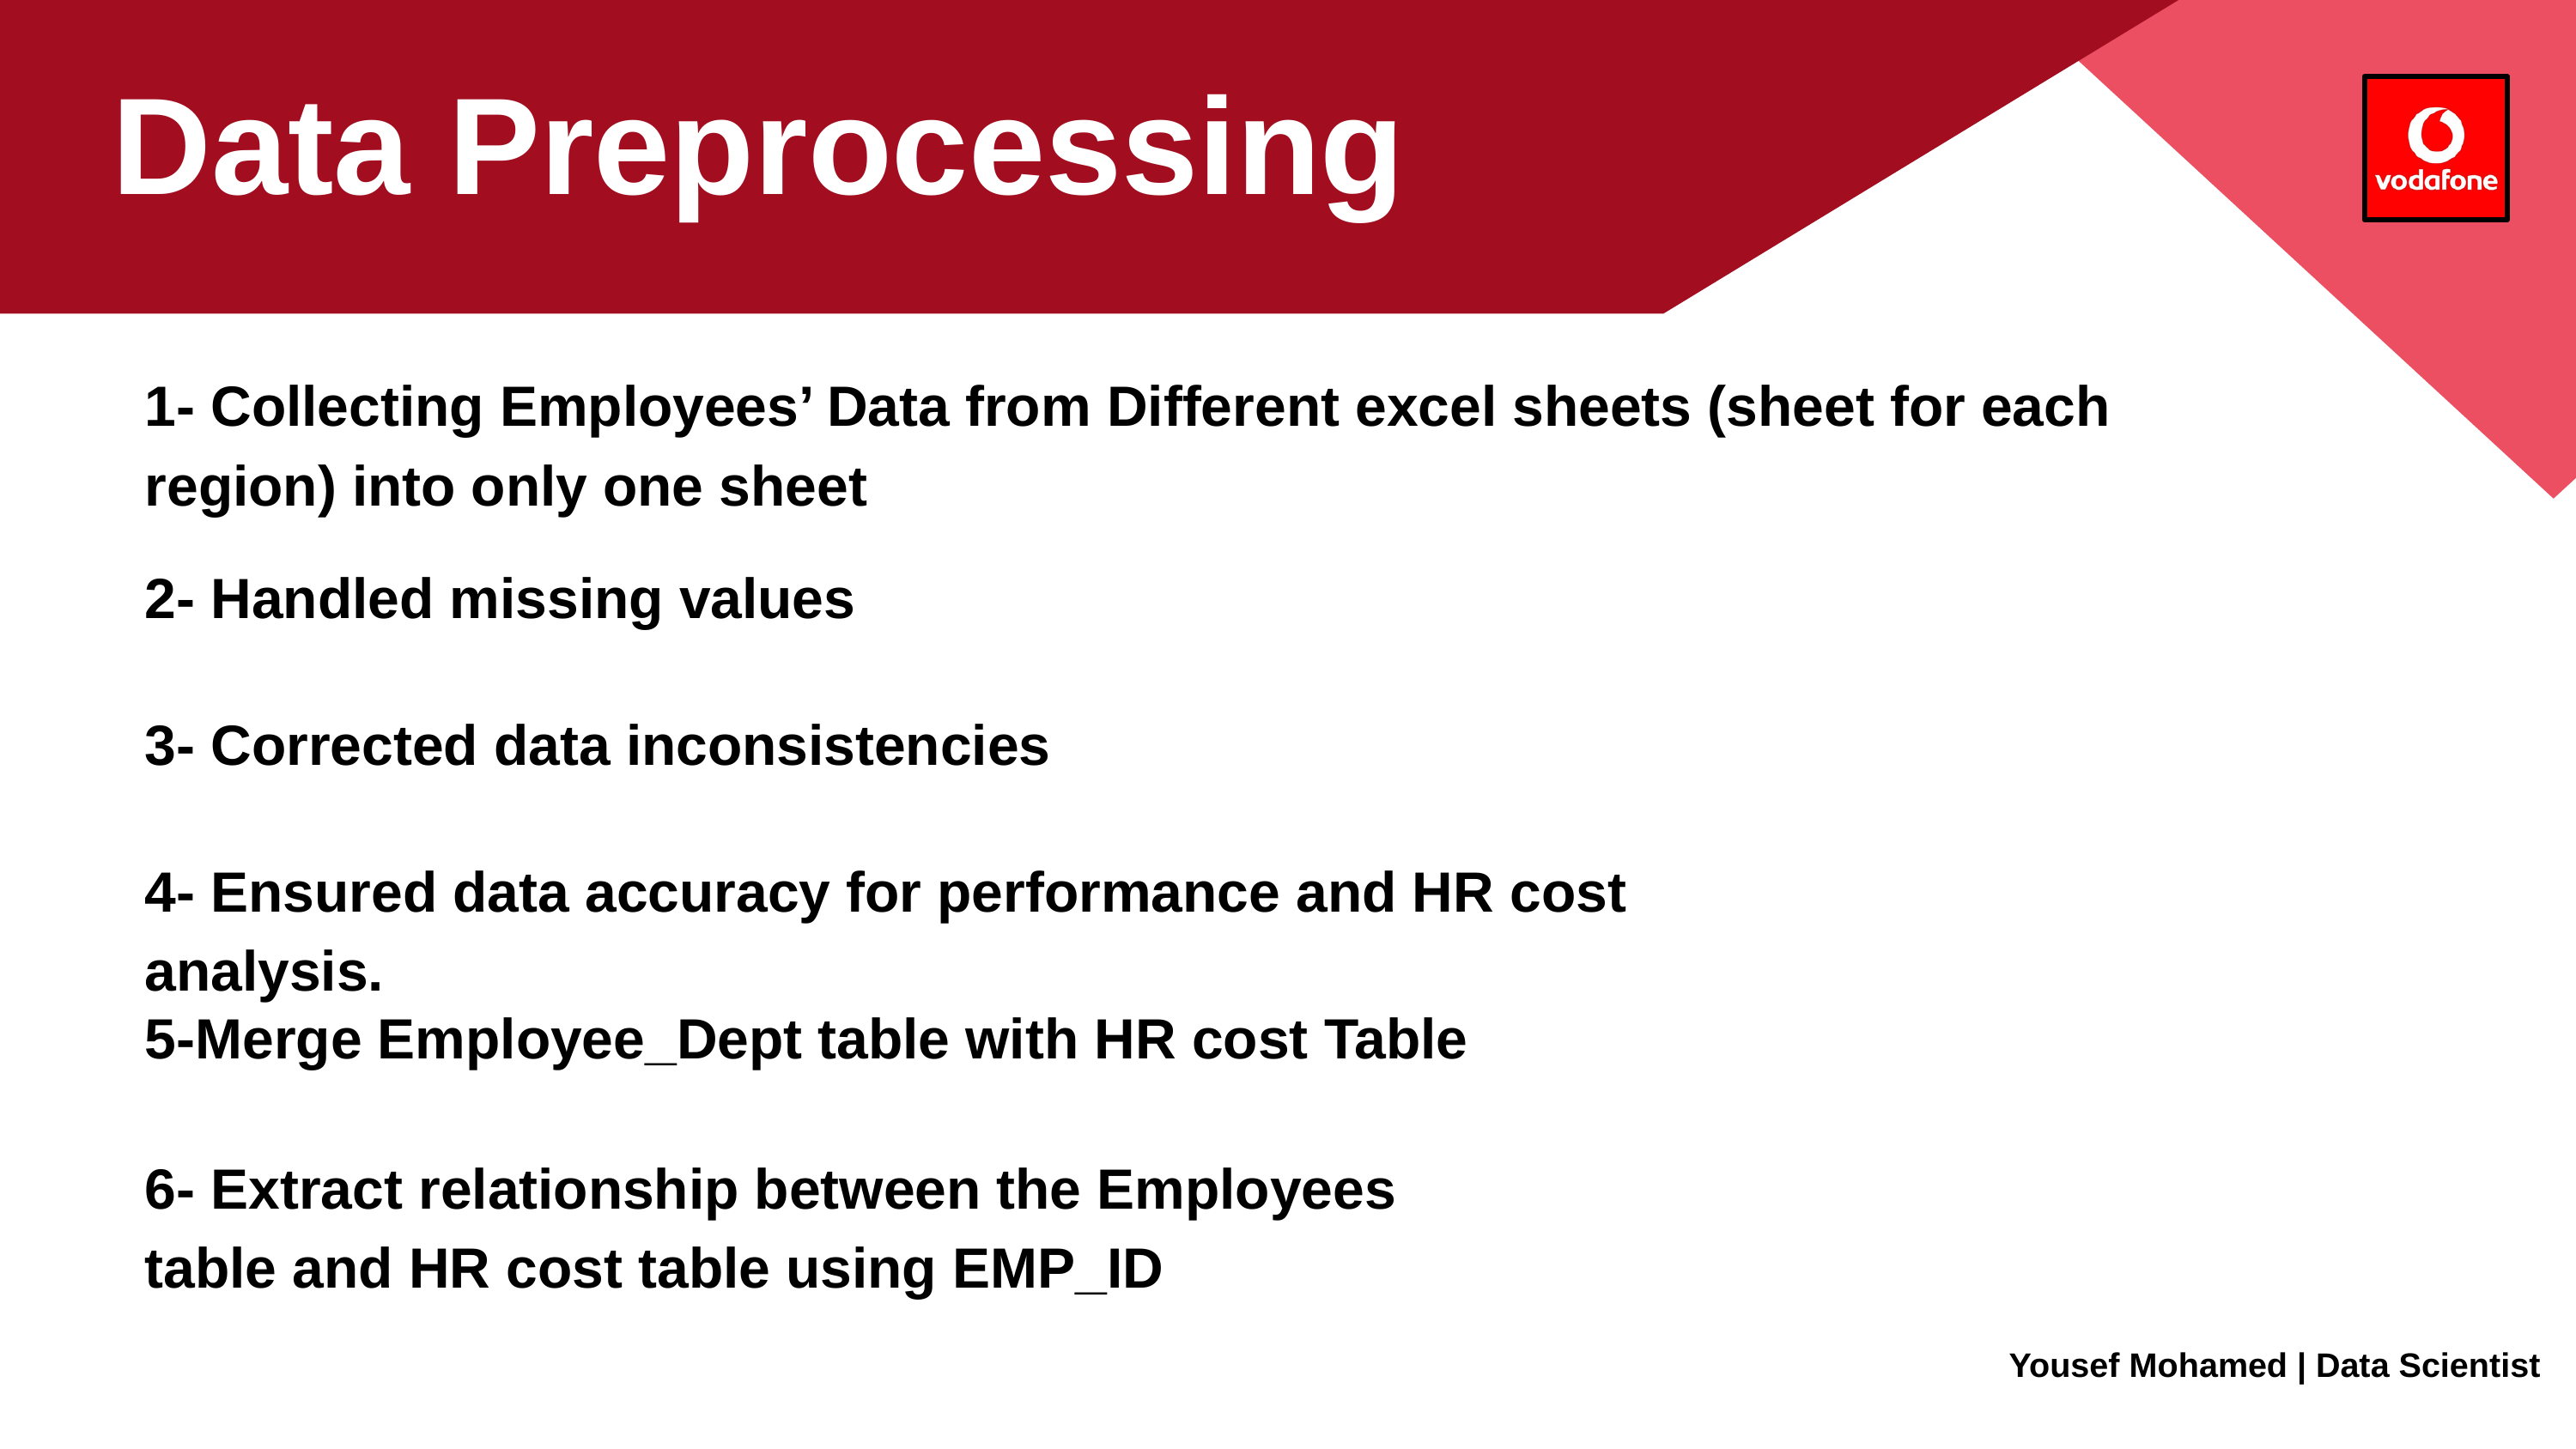

Data Preprocessing

1- Collecting Employees’ Data from Different excel sheets (sheet for each region) into only one sheet
2- Handled missing values

3- Corrected data inconsistencies

4- Ensured data accuracy for performance and HR cost analysis.

5-Merge Employee_Dept table with HR cost Table
6- Extract relationship between the Employees table and HR cost table using EMP_ID
Yousef Mohamed | Data Scientist
Back to Agenda